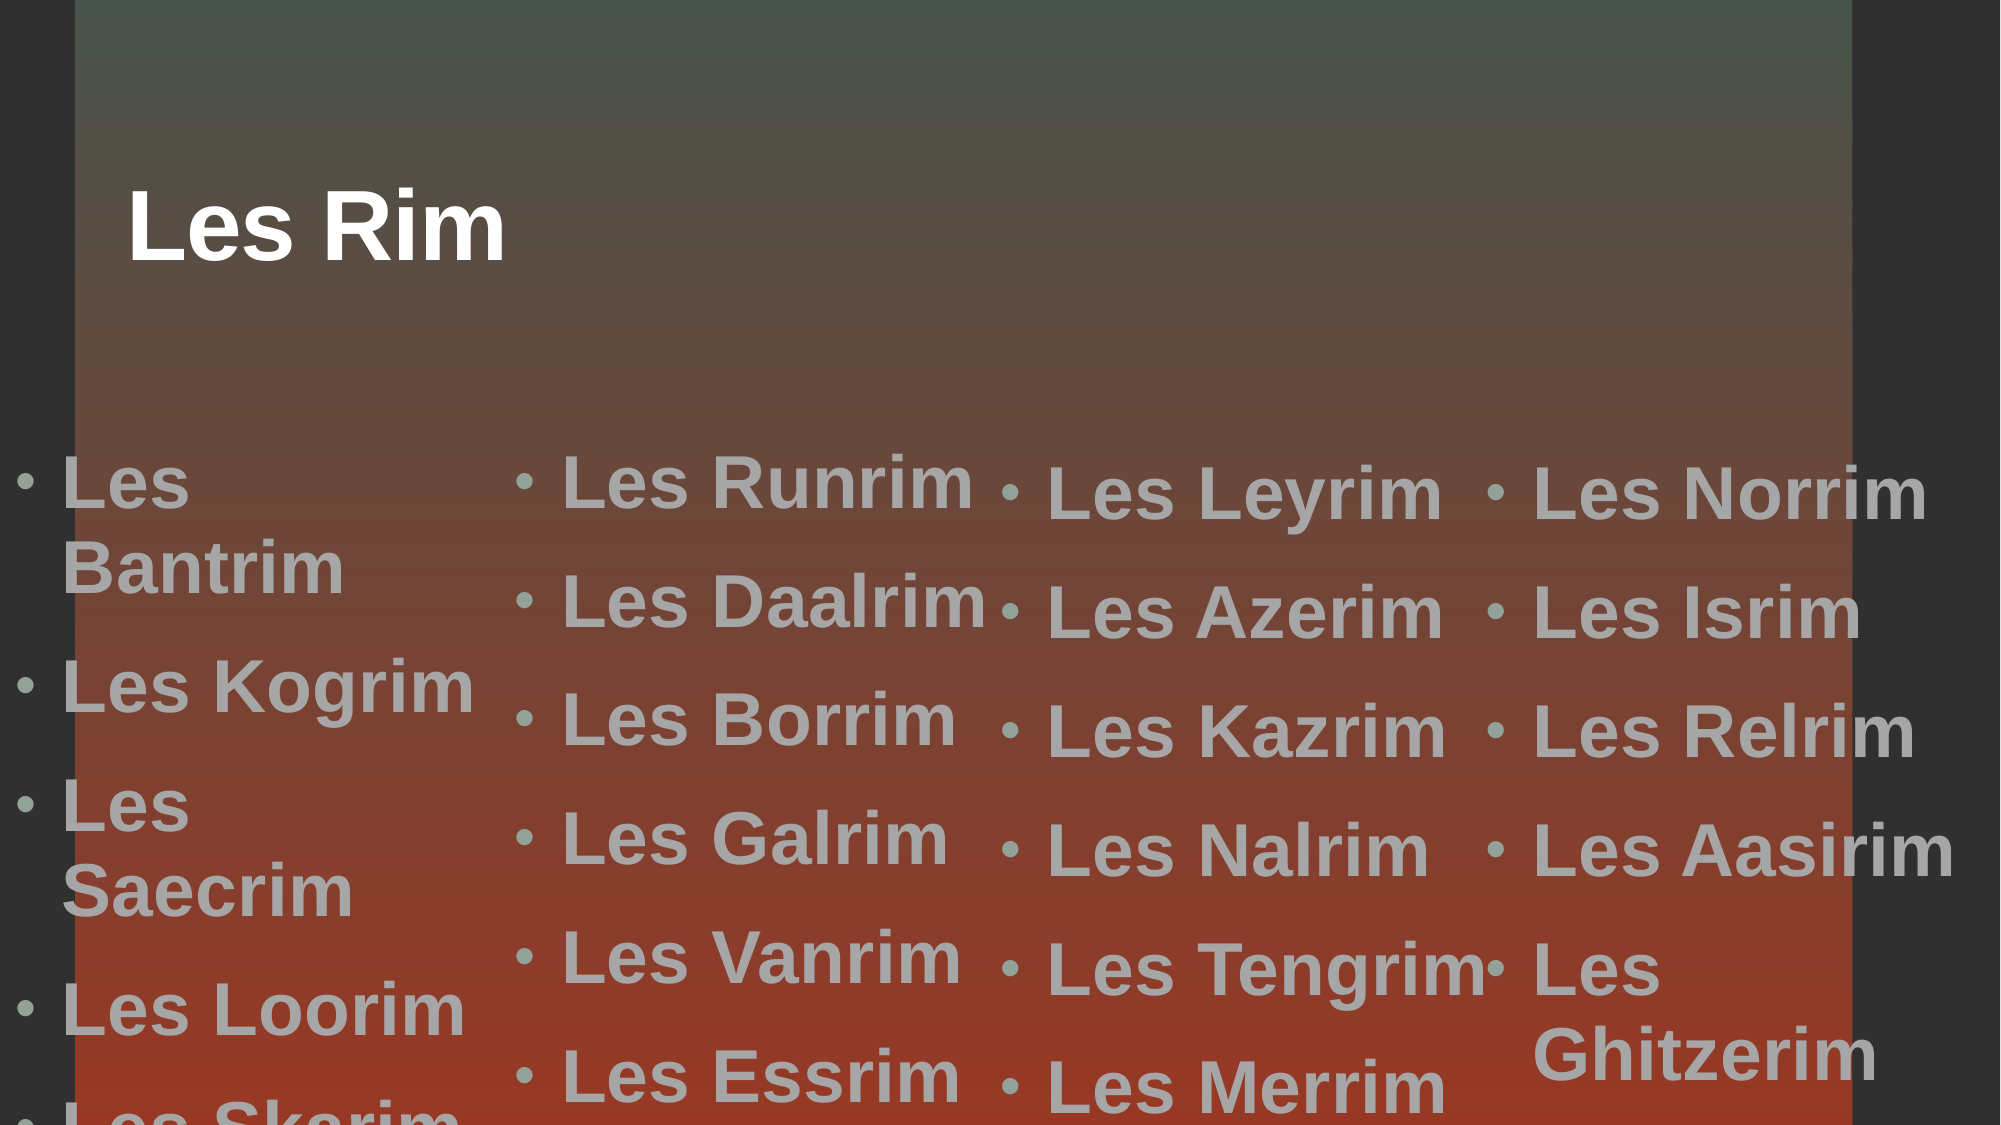

# Les Rim
Les Bantrim
Les Kogrim
Les Saecrim
Les Loorim
Les Skarim
Les Essmarim
Les Runrim
Les Daalrim
Les Borrim
Les Galrim
Les Vanrim
Les Essrim
Les Leyrim
Les Azerim
Les Kazrim
Les Nalrim
Les Tengrim
Les Merrim
Les Norrim
Les Isrim
Les Relrim
Les Aasirim
Les Ghitzerim